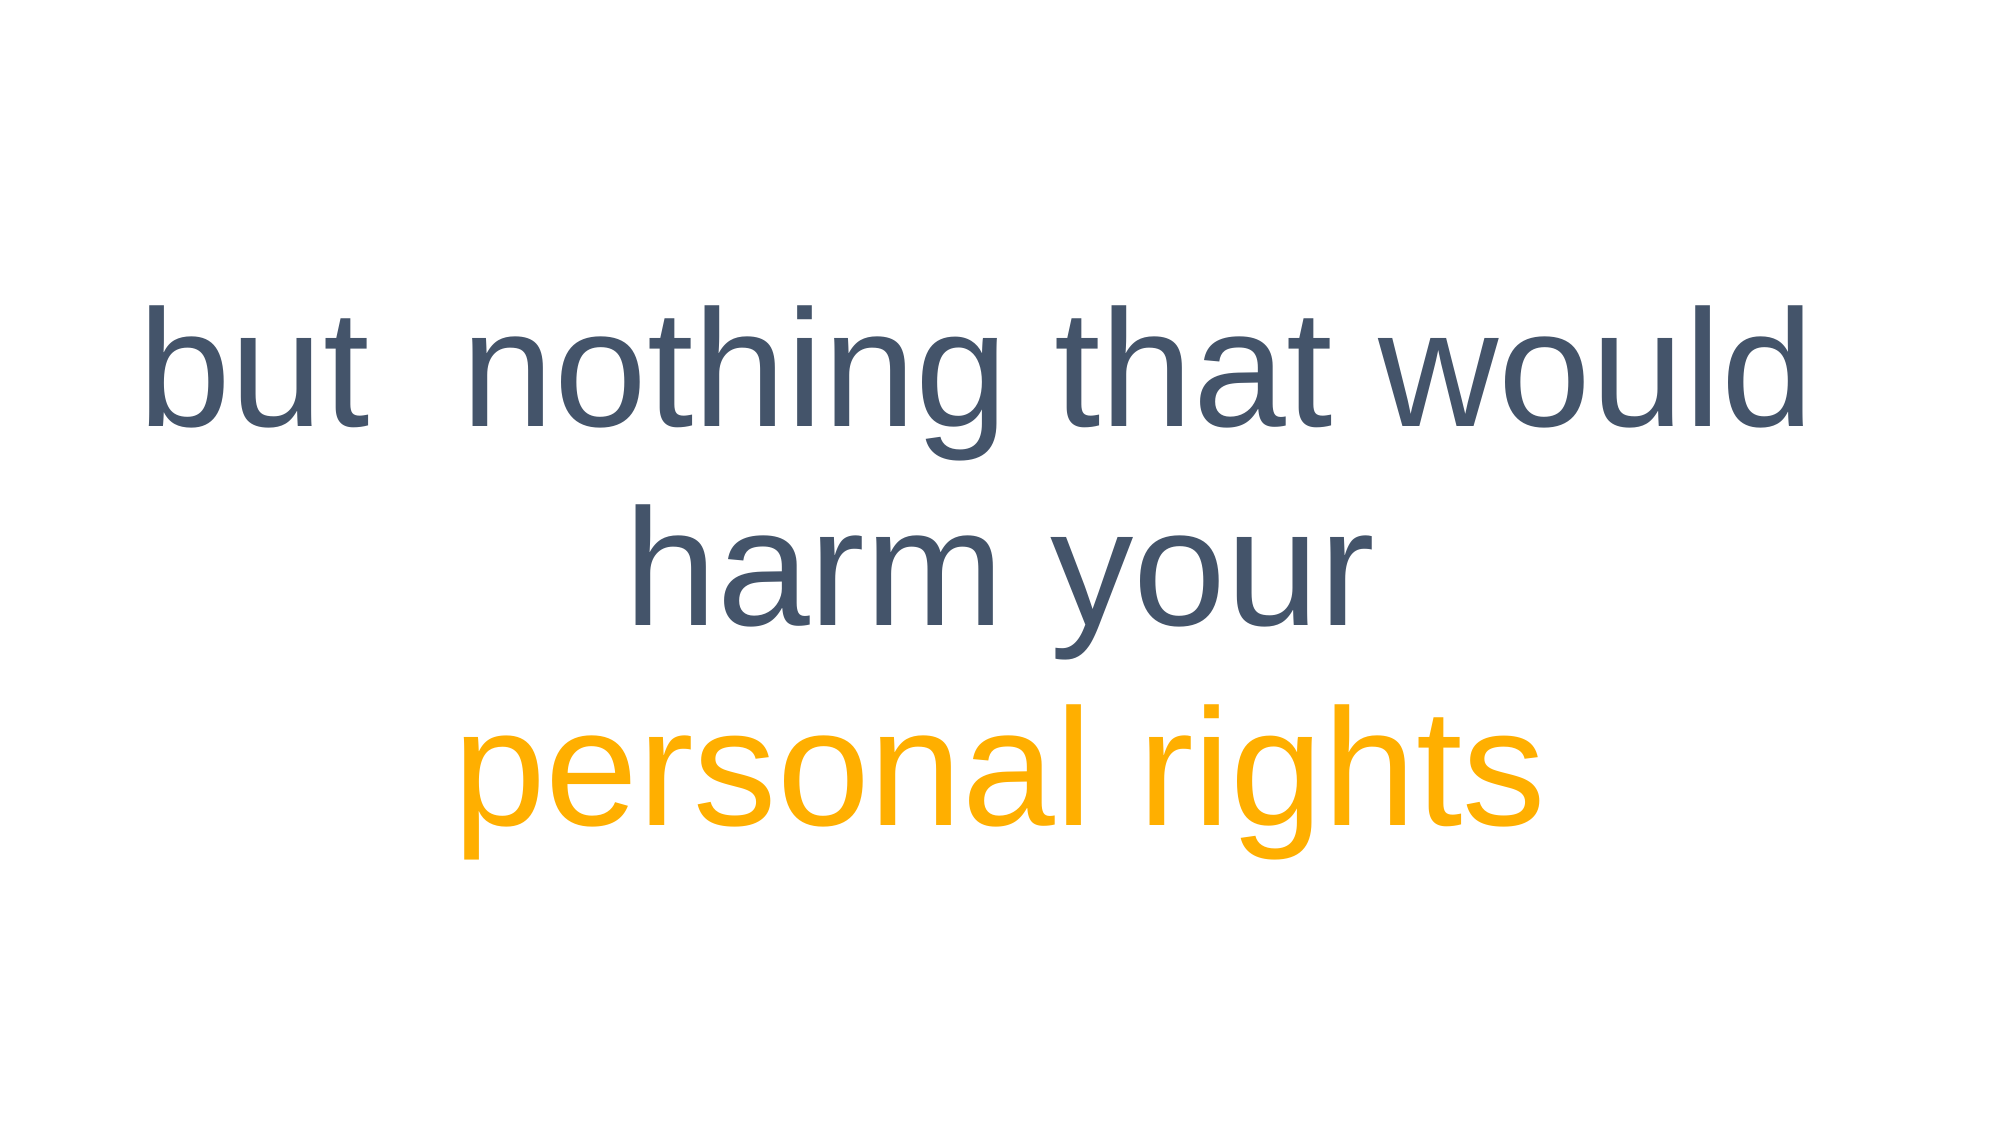

but  nothing that would
harm your
personal rights